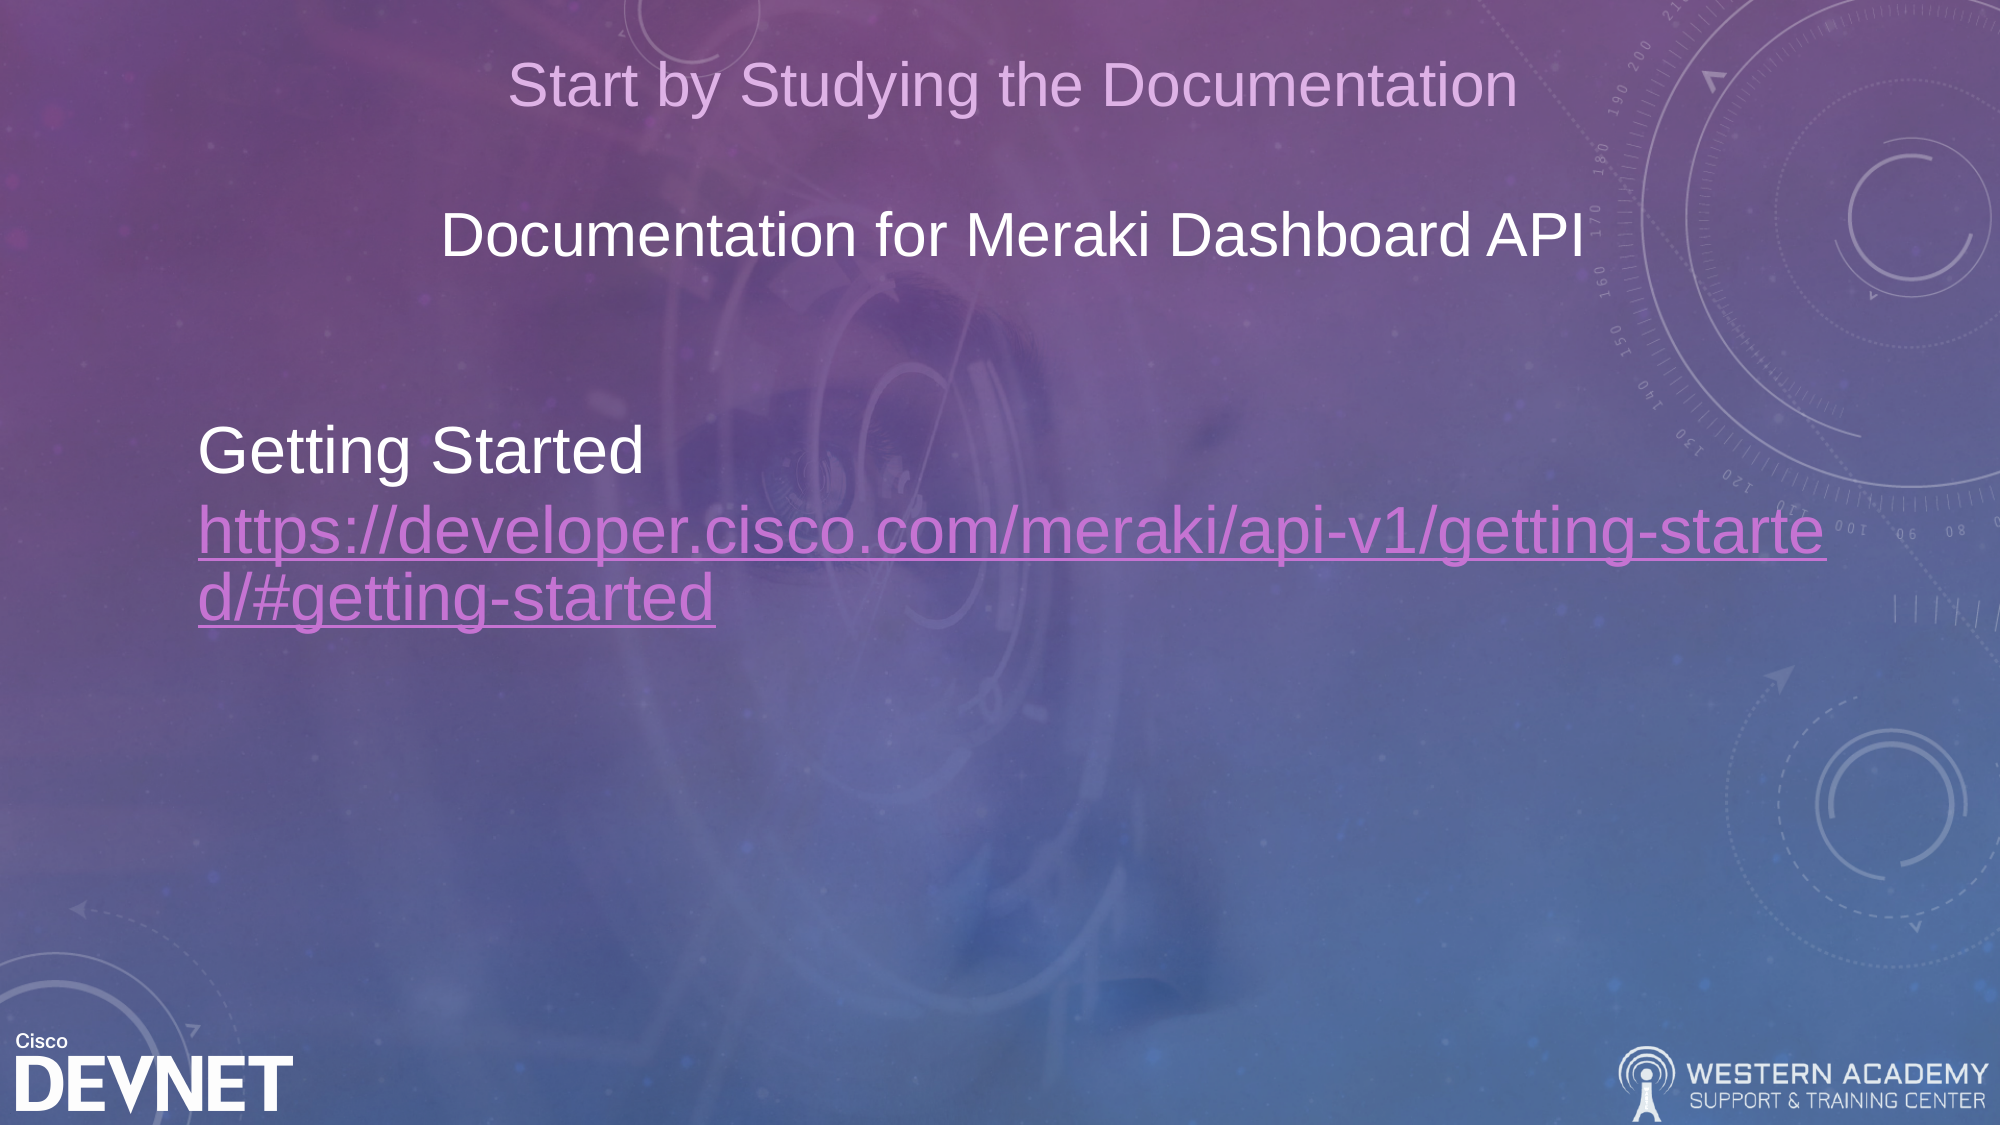

Start by Studying the Documentation

Documentation for Meraki Dashboard API
# Getting Started https://developer.cisco.com/meraki/api-v1/getting-started/#getting-started